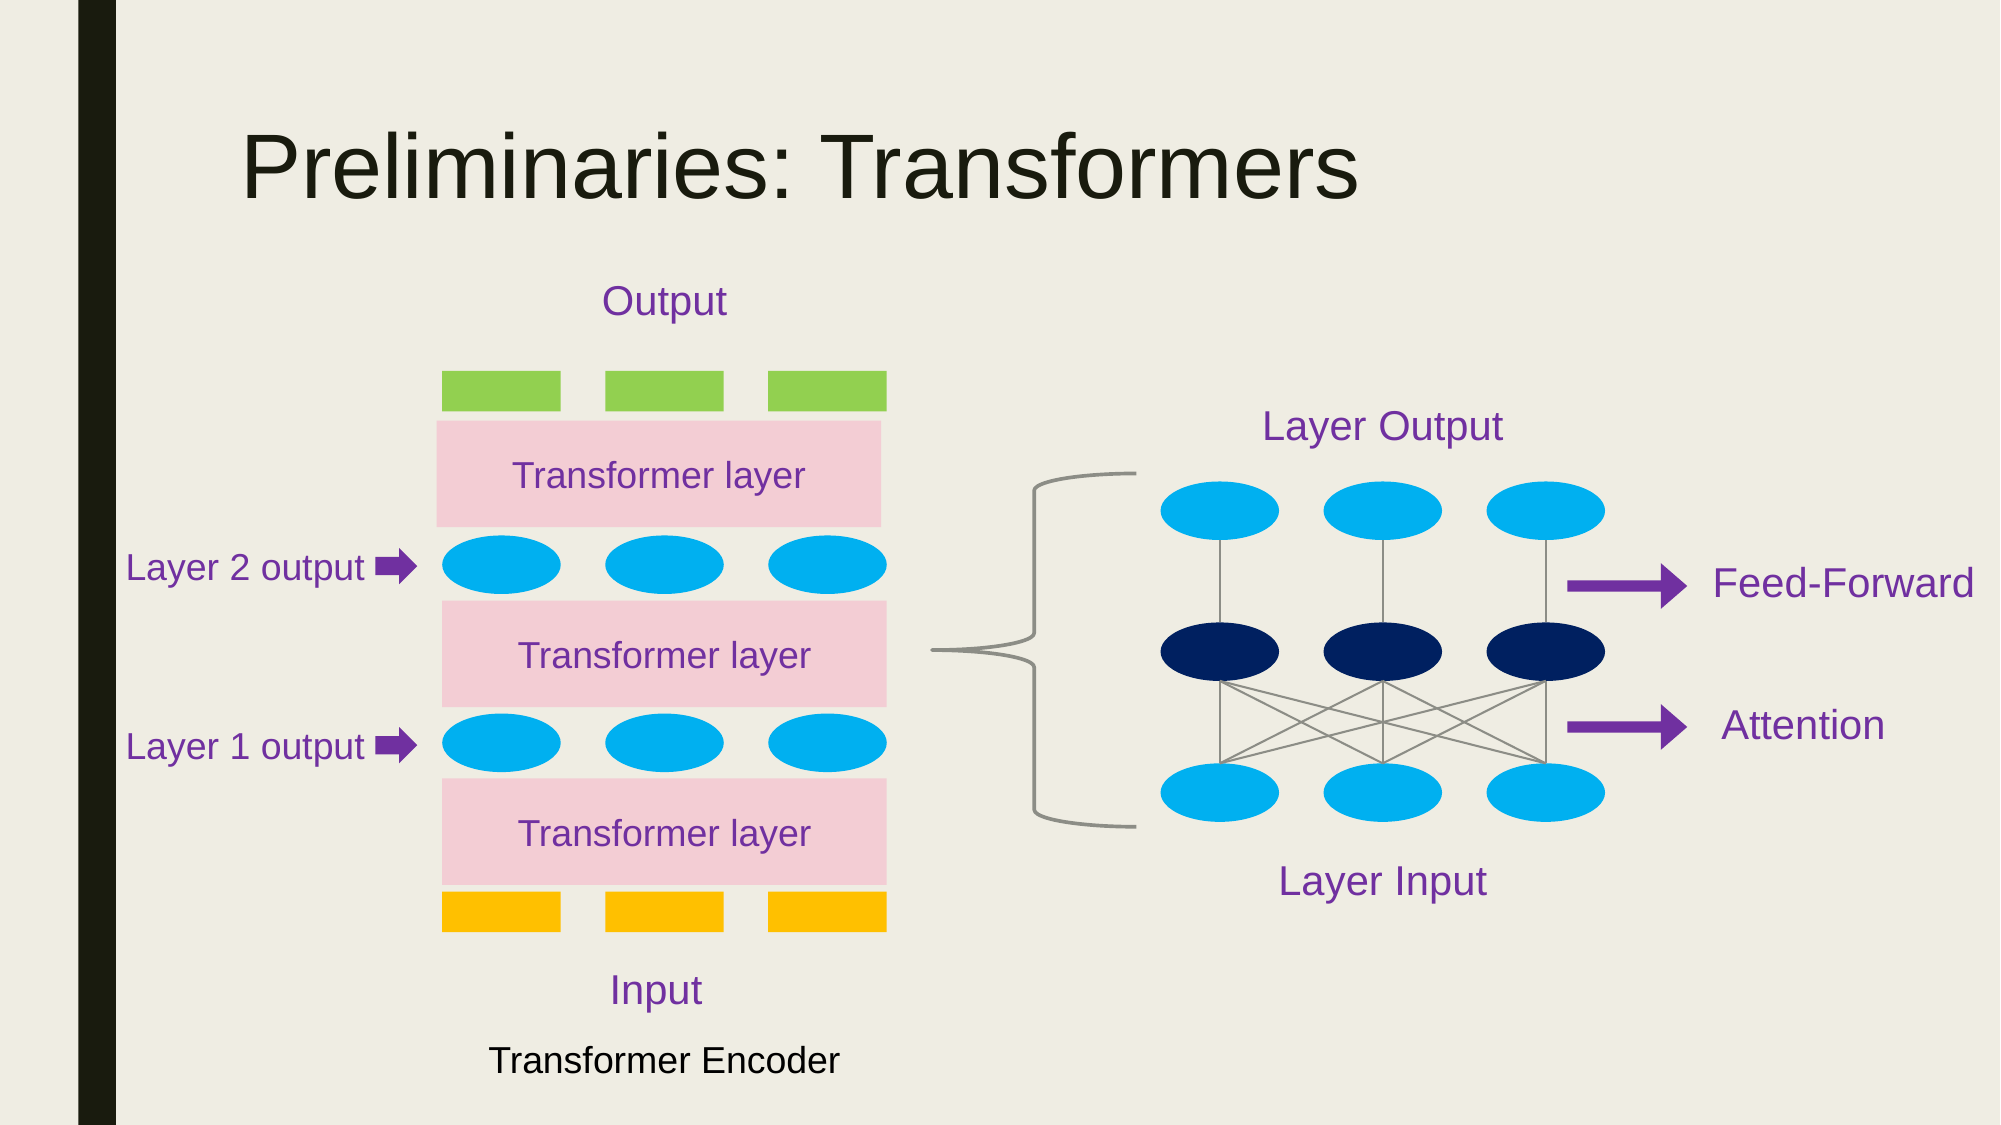

# Preliminaries: Transformers
Output

Layer Output
Transformer layer

Layer 2 output

Feed-Forward

Transformer layer

Attention

Layer 1 output

Transformer layer
Layer Input

Input
Transformer Encoder